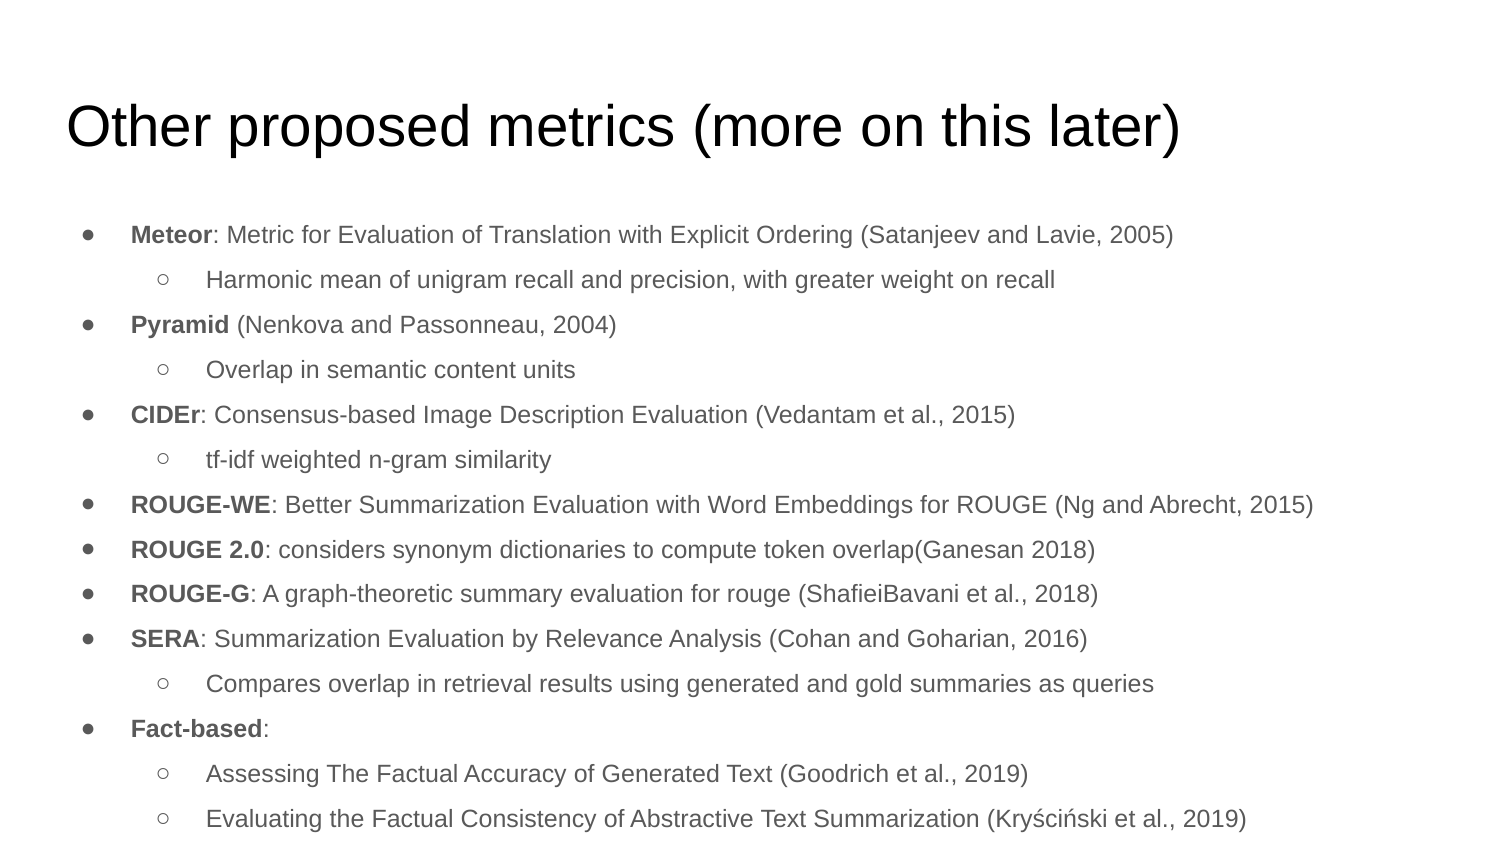

# Other proposed metrics (more on this later)
Meteor: Metric for Evaluation of Translation with Explicit Ordering (Satanjeev and Lavie, 2005)
Harmonic mean of unigram recall and precision, with greater weight on recall
Pyramid (Nenkova and Passonneau, 2004)
Overlap in semantic content units
CIDEr: Consensus-based Image Description Evaluation (Vedantam et al., 2015)
tf-idf weighted n-gram similarity
ROUGE-WE: Better Summarization Evaluation with Word Embeddings for ROUGE (Ng and Abrecht, 2015)
ROUGE 2.0: considers synonym dictionaries to compute token overlap(Ganesan 2018)
ROUGE-G: A graph-theoretic summary evaluation for rouge (ShafieiBavani et al., 2018)
SERA: Summarization Evaluation by Relevance Analysis (Cohan and Goharian, 2016)
Compares overlap in retrieval results using generated and gold summaries as queries
Fact-based:
Assessing The Factual Accuracy of Generated Text (Goodrich et al., 2019)
Evaluating the Factual Consistency of Abstractive Text Summarization (Kryściński et al., 2019)